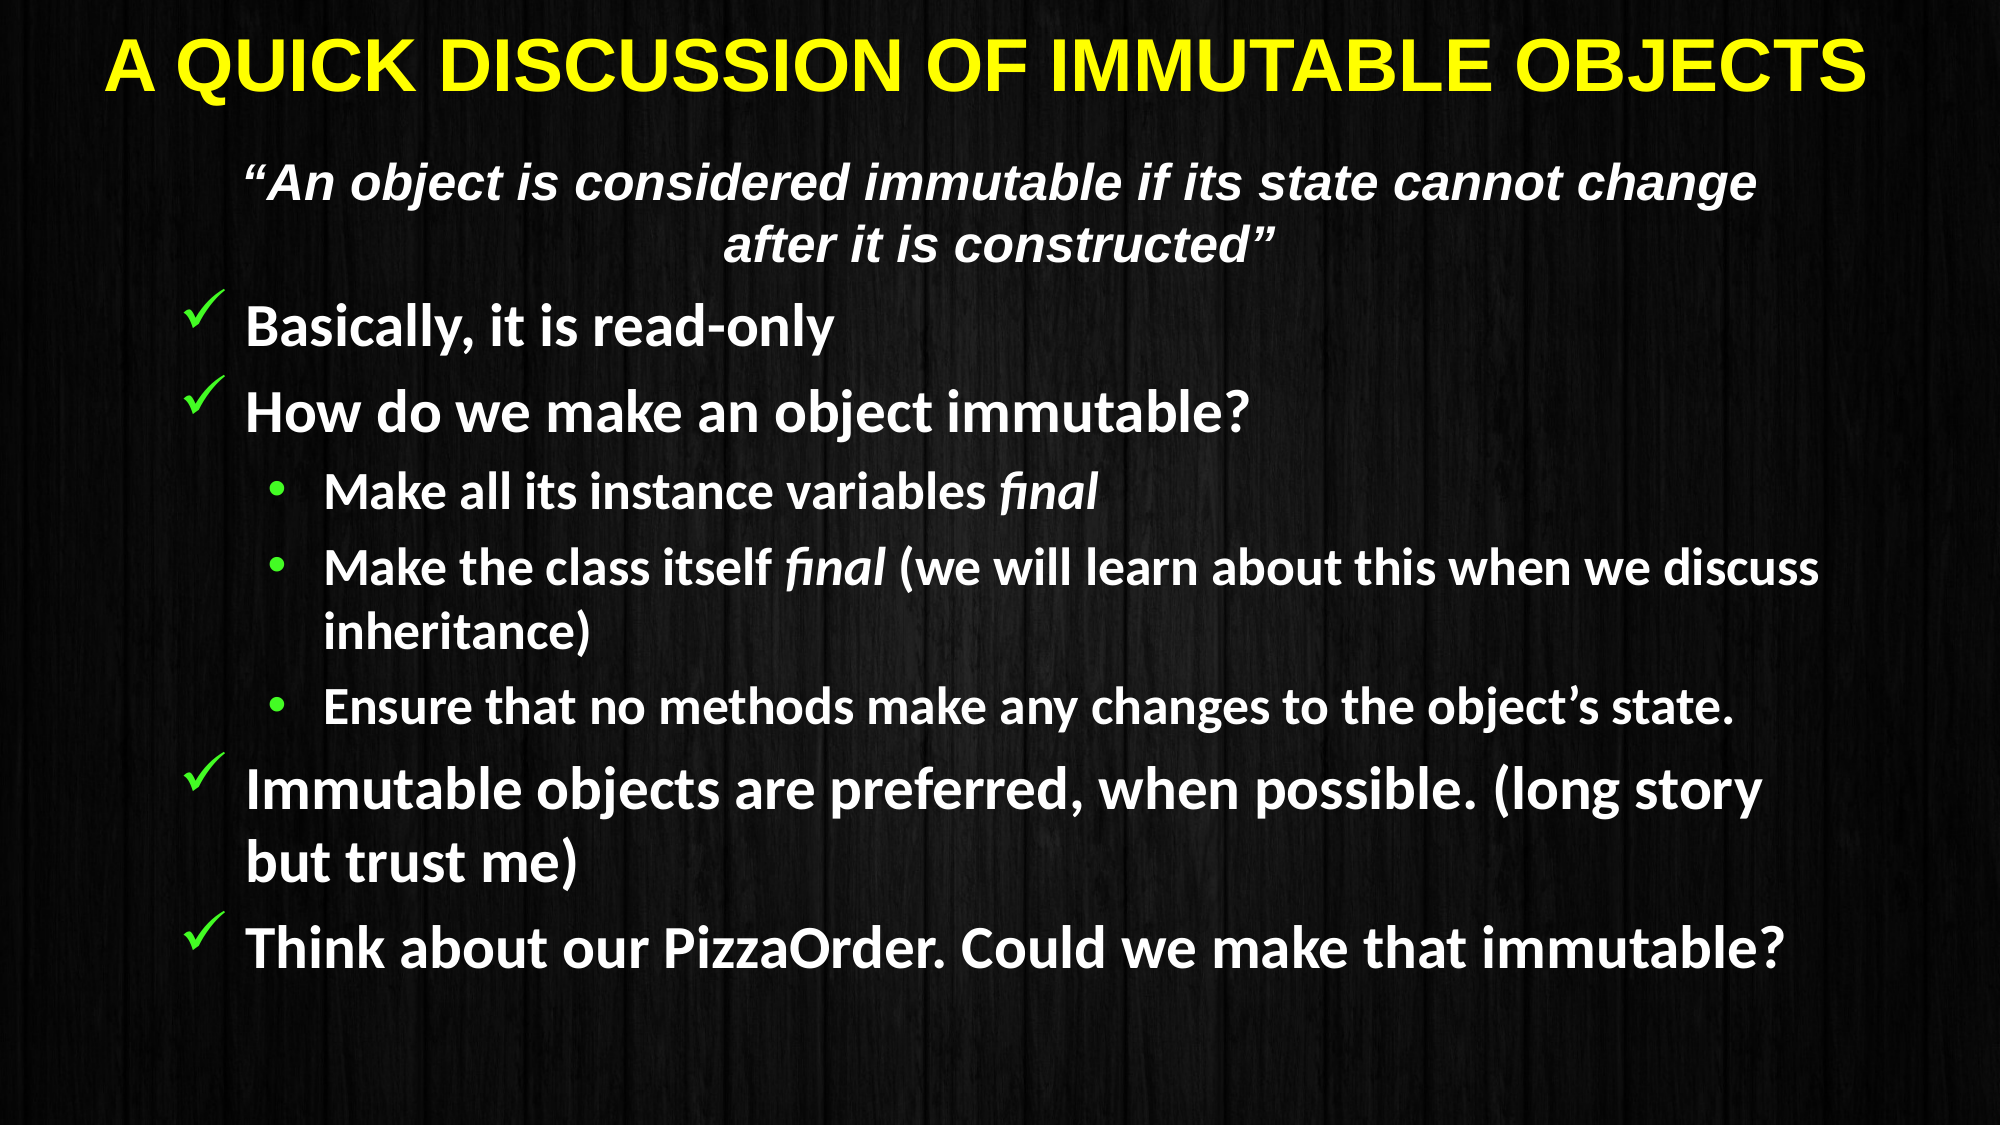

# A quick discussion of immutable objects
“An object is considered immutable if its state cannot change after it is constructed”
Basically, it is read-only
How do we make an object immutable?
Make all its instance variables final
Make the class itself final (we will learn about this when we discuss inheritance)
Ensure that no methods make any changes to the object’s state.
Immutable objects are preferred, when possible. (long story but trust me)
Think about our PizzaOrder. Could we make that immutable?